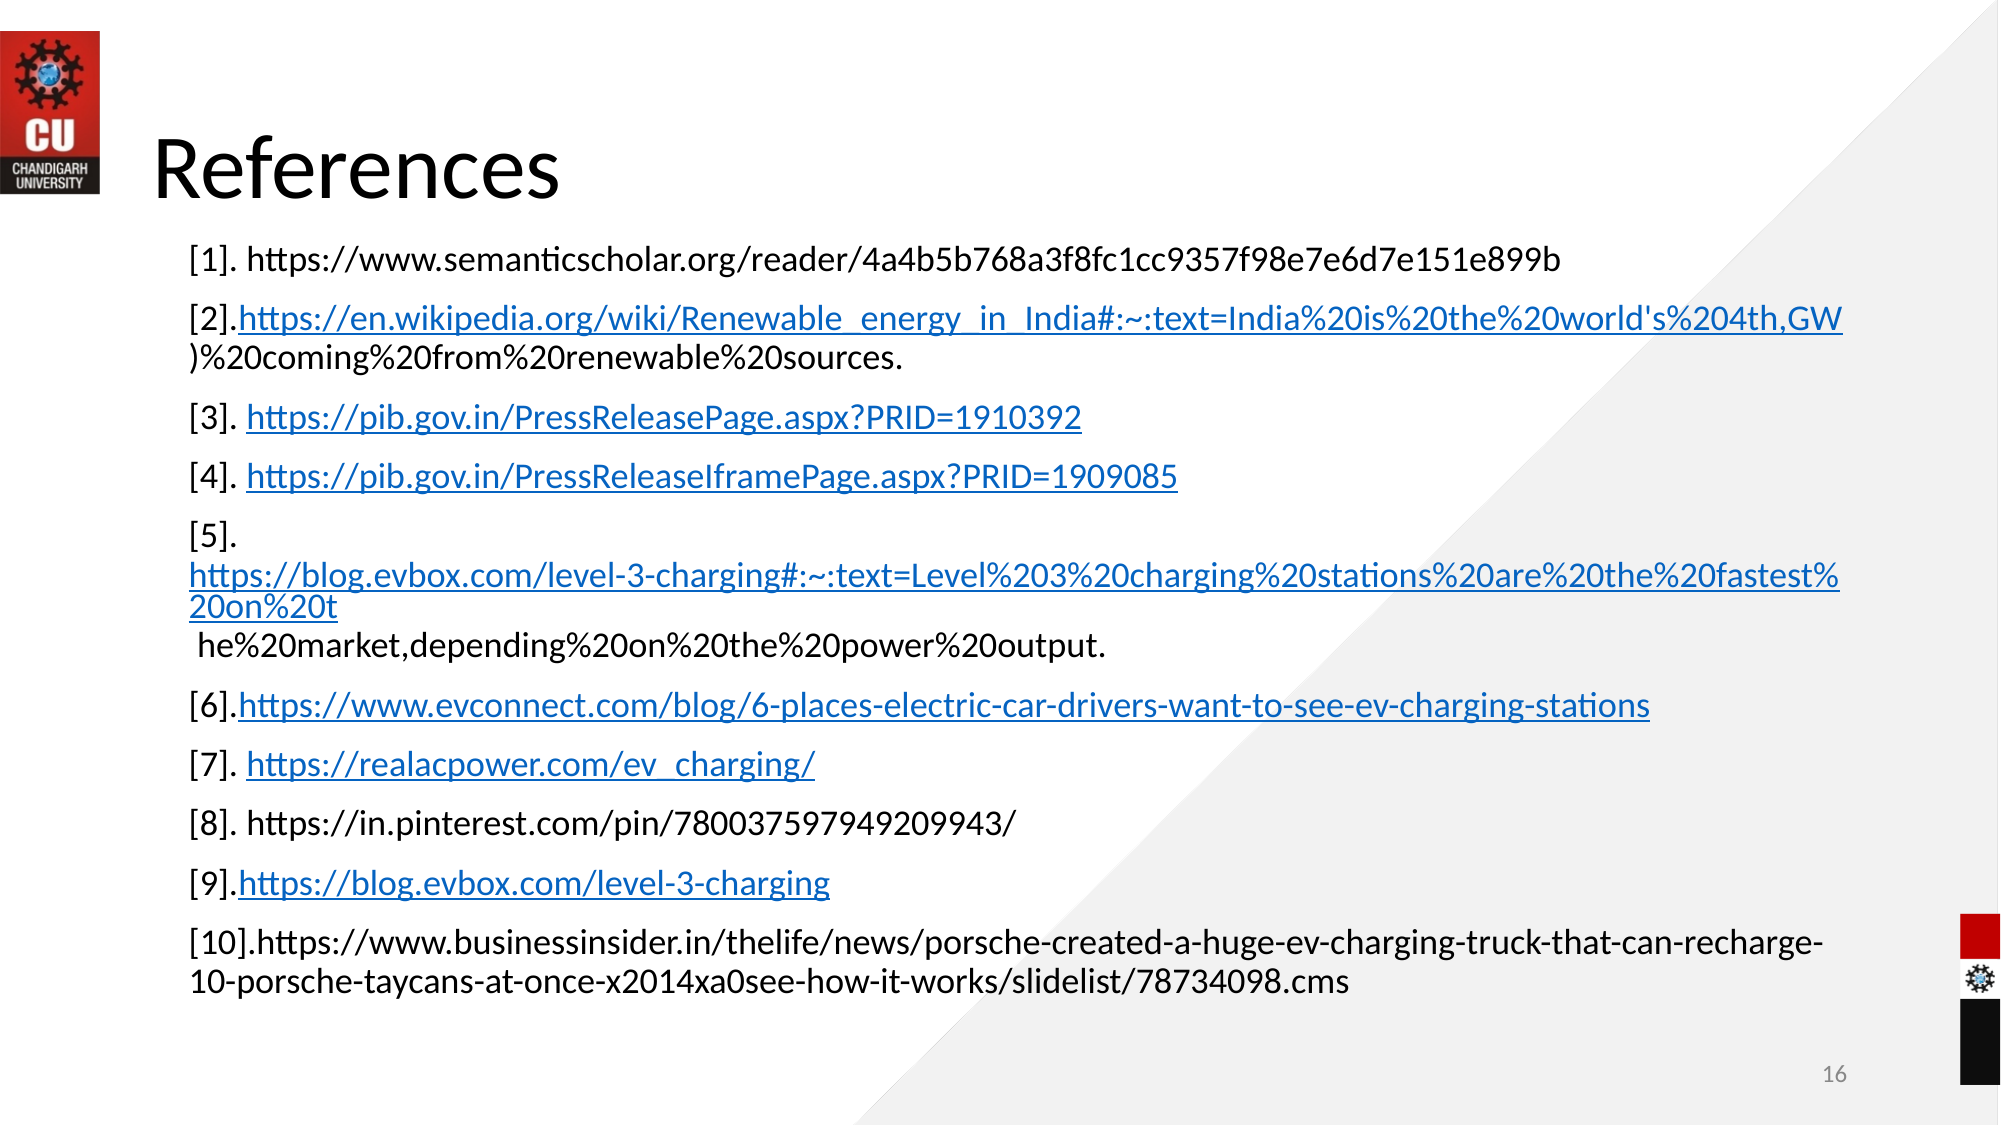

# References
[1]. https://www.semanticscholar.org/reader/4a4b5b768a3f8fc1cc9357f98e7e6d7e151e899b
[2].https://en.wikipedia.org/wiki/Renewable_energy_in_India#:~:text=India%20is%20the%20world's%204th,GW)%20coming%20from%20renewable%20sources.
[3]. https://pib.gov.in/PressReleasePage.aspx?PRID=1910392
[4]. https://pib.gov.in/PressReleaseIframePage.aspx?PRID=1909085
[5].https://blog.evbox.com/level-3-charging#:~:text=Level%203%20charging%20stations%20are%20the%20fastest%20on%20t he%20market,depending%20on%20the%20power%20output.
[6].https://www.evconnect.com/blog/6-places-electric-car-drivers-want-to-see-ev-charging-stations
[7]. https://realacpower.com/ev_charging/
[8]. https://in.pinterest.com/pin/780037597949209943/
[9].https://blog.evbox.com/level-3-charging
[10].https://www.businessinsider.in/thelife/news/porsche-created-a-huge-ev-charging-truck-that-can-recharge-10-porsche-taycans-at-once-x2014xa0see-how-it-works/slidelist/78734098.cms
16